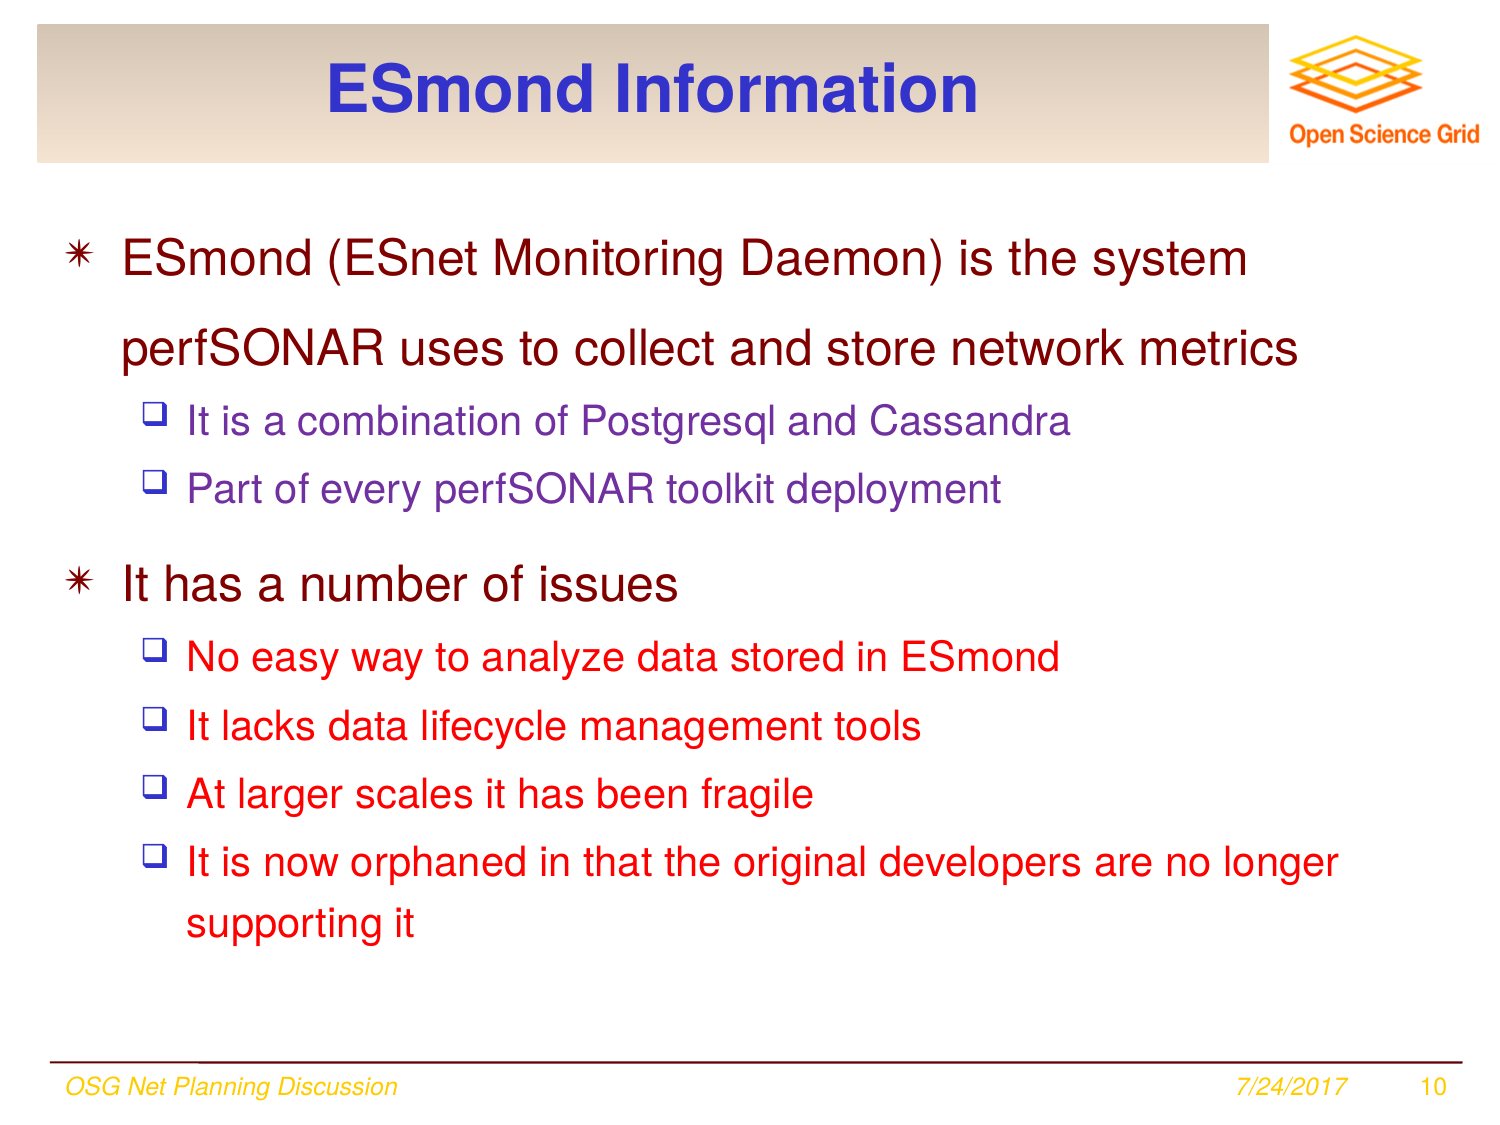

# ESmond Information
ESmond (ESnet Monitoring Daemon) is the system perfSONAR uses to collect and store network metrics
It is a combination of Postgresql and Cassandra
Part of every perfSONAR toolkit deployment
It has a number of issues
No easy way to analyze data stored in ESmond
It lacks data lifecycle management tools
At larger scales it has been fragile
It is now orphaned in that the original developers are no longer supporting it
OSG Net Planning Discussion
7/24/2017
10